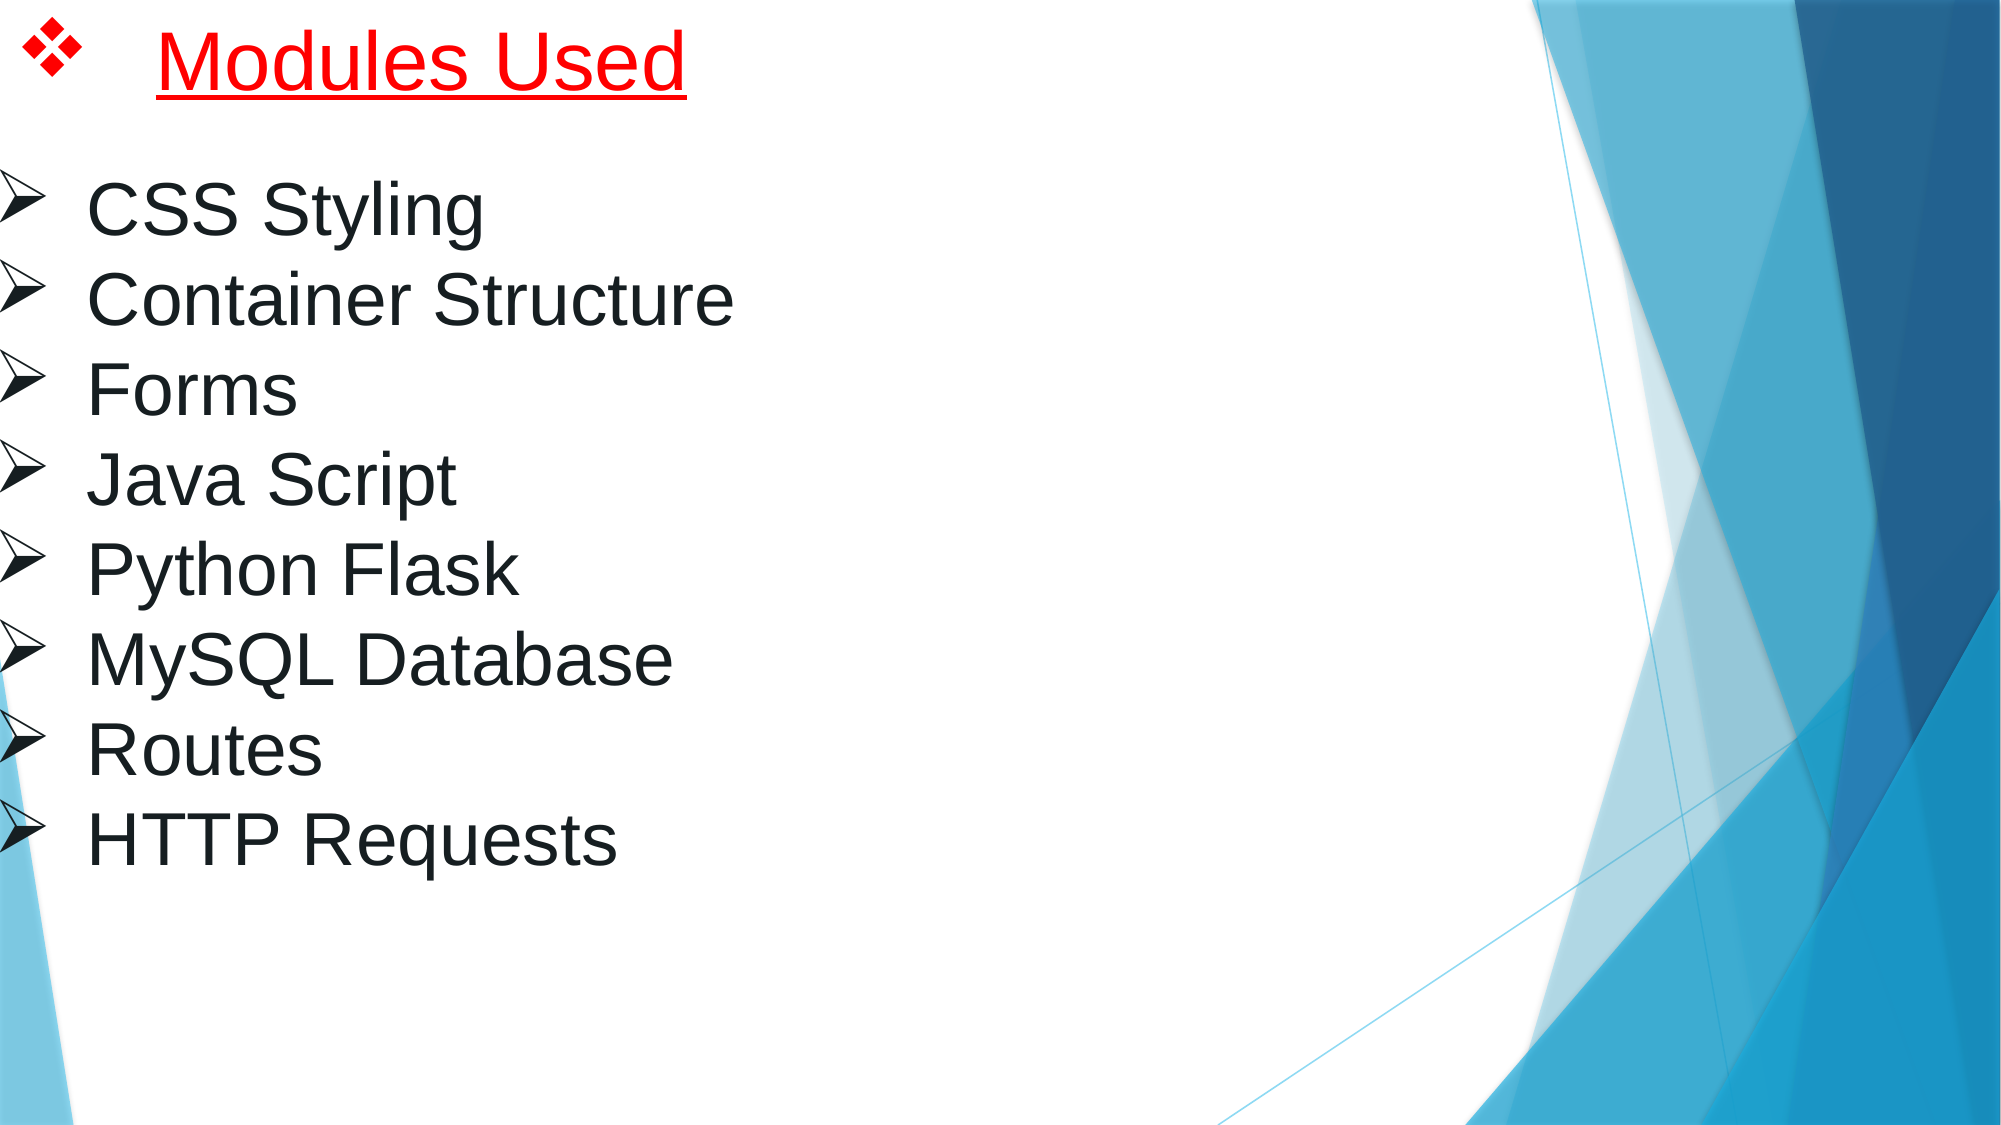

# Modules Used
CSS Styling
Container Structure
Forms
Java Script
Python Flask
MySQL Database
Routes
HTTP Requests